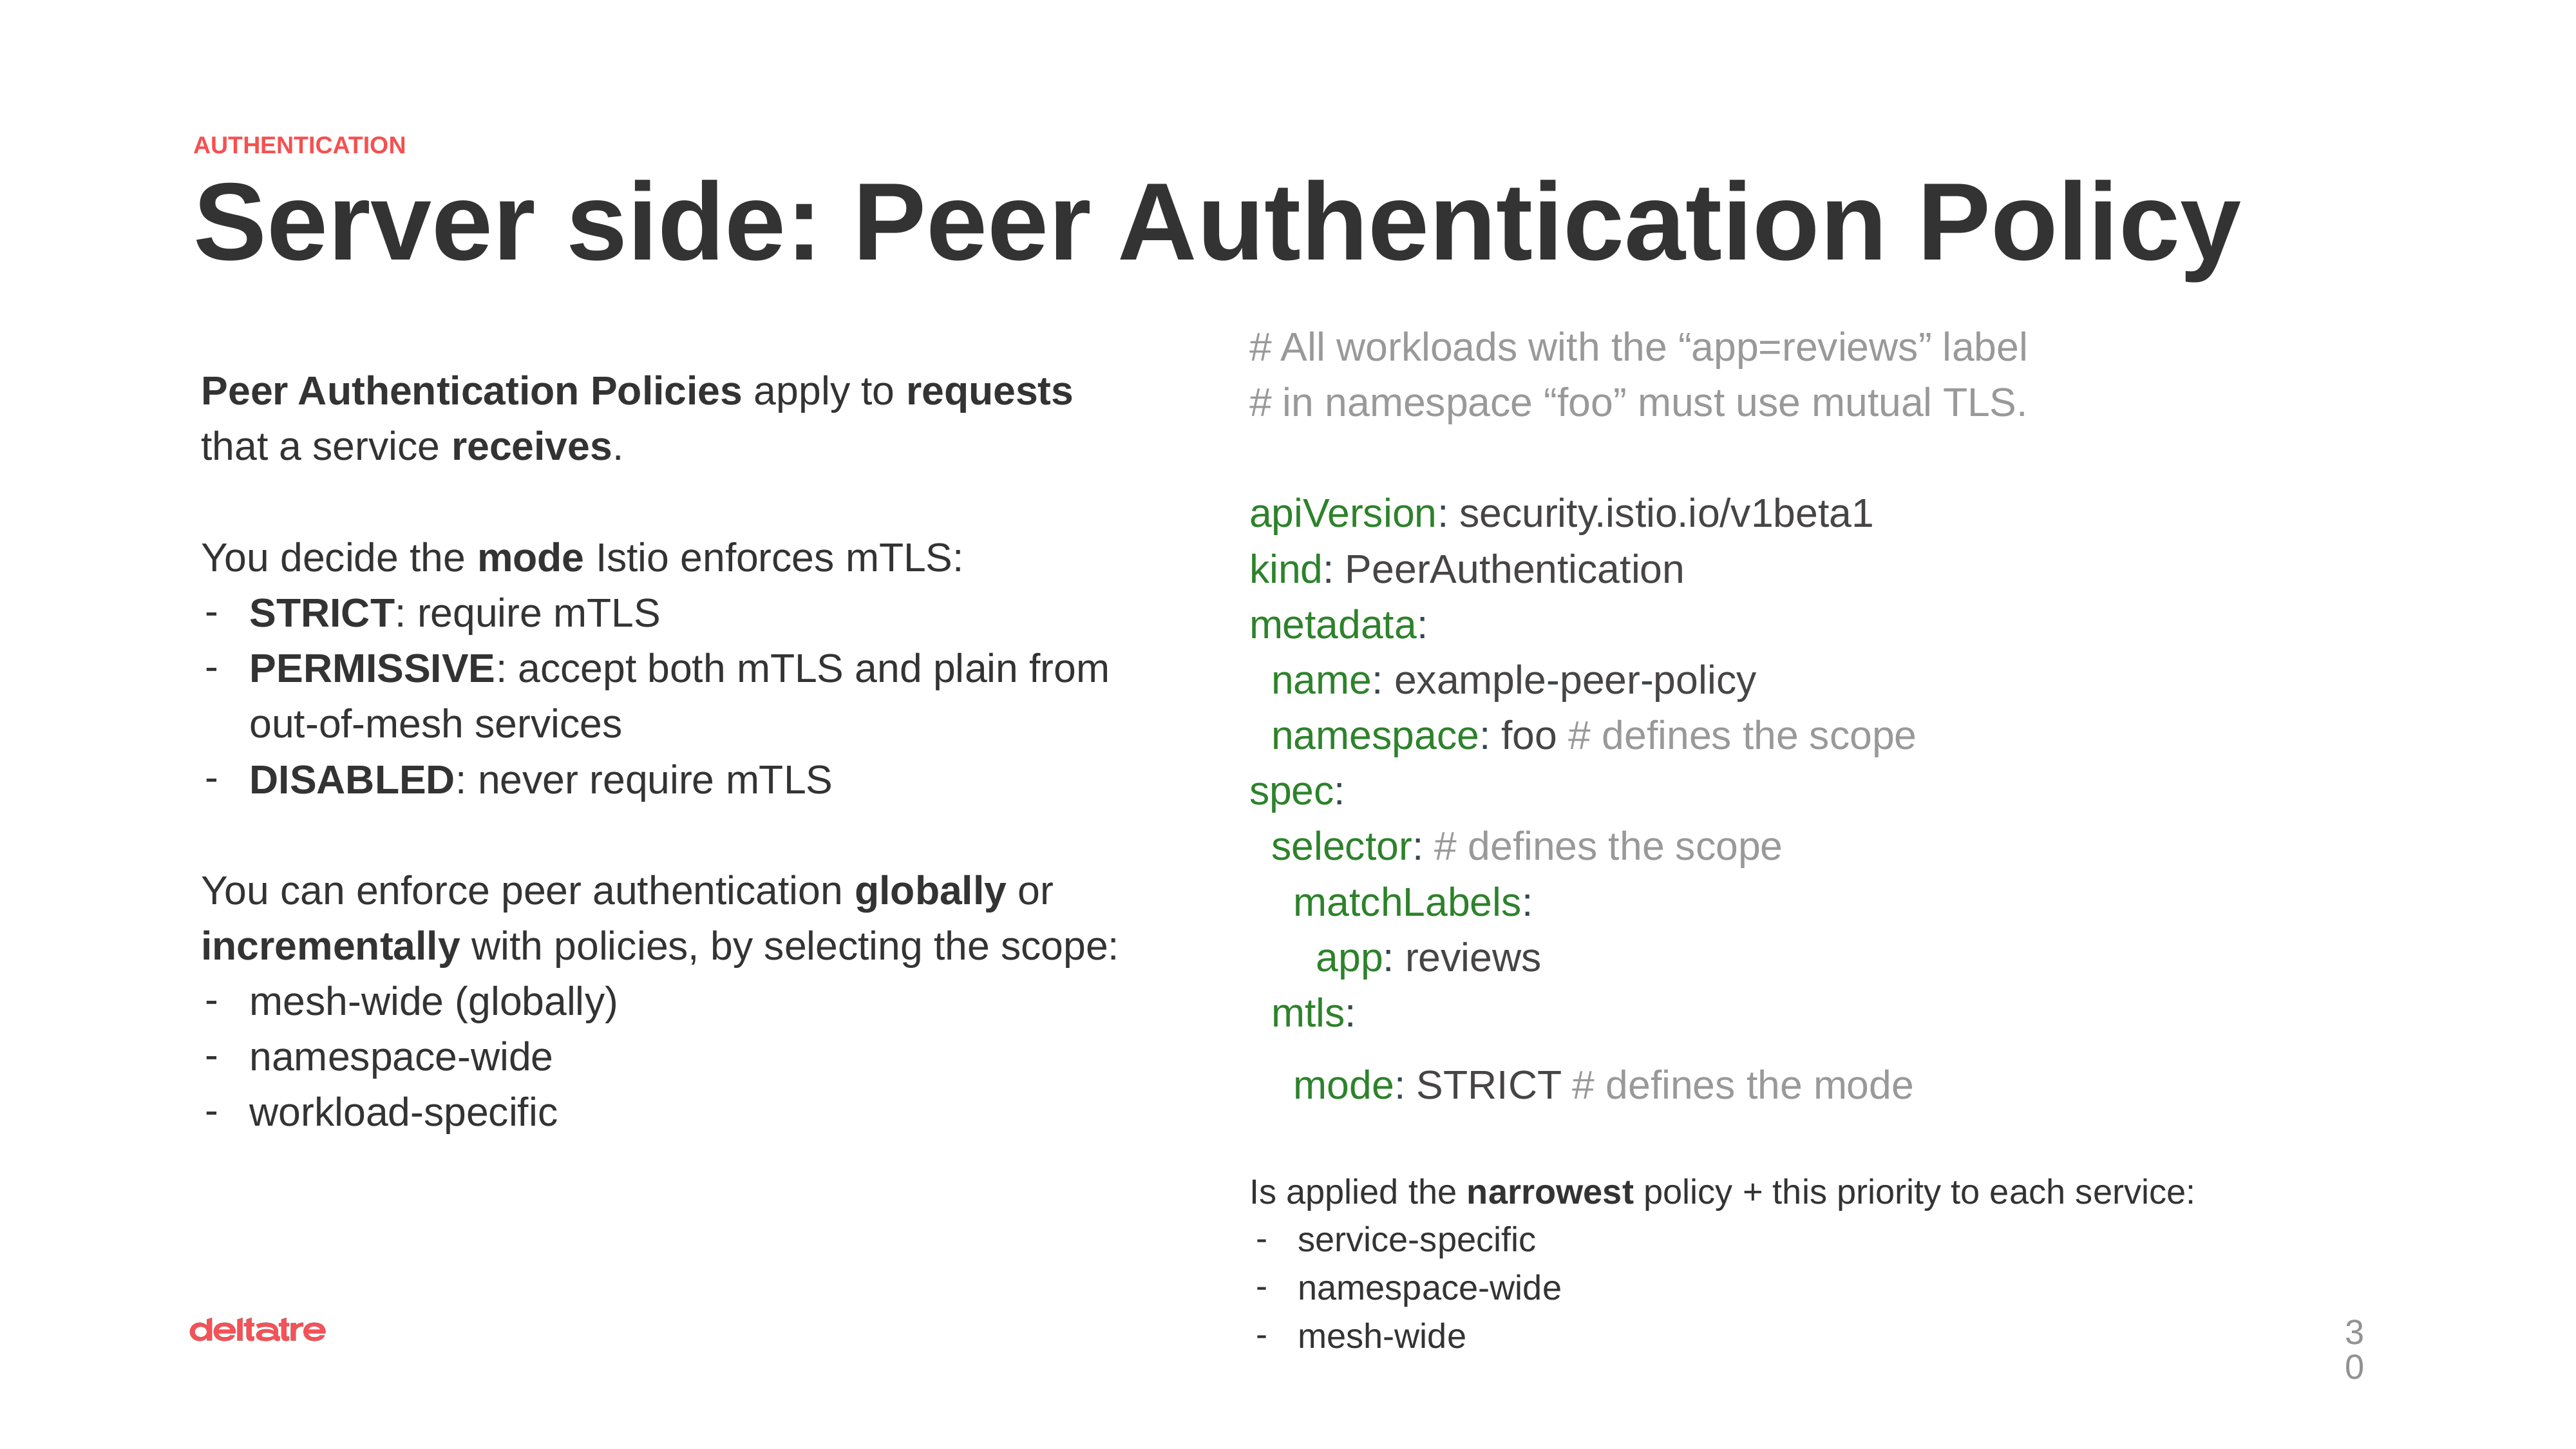

AUTHENTICATION
Server side: Peer Authentication Policy

Peer Authentication Policies apply to requests that a service receives.

You decide the mode Istio enforces mTLS:
STRICT: require mTLS
PERMISSIVE: accept both mTLS and plain from out-of-mesh services
DISABLED: never require mTLS

You can enforce peer authentication globally or incrementally with policies, by selecting the scope:
mesh-wide (globally)
namespace-wide
workload-specific
# All workloads with the “app=reviews” label
# in namespace “foo” must use mutual TLS.

apiVersion: security.istio.io/v1beta1
kind: PeerAuthentication
metadata:
  name: example-peer-policy
  namespace: foo # defines the scope
spec:
  selector: # defines the scope
    matchLabels:
      app: reviews
  mtls:
    mode: STRICT # defines the mode

Is applied the narrowest policy + this priority to each service:
service-specific
namespace-wide
mesh-wide

30